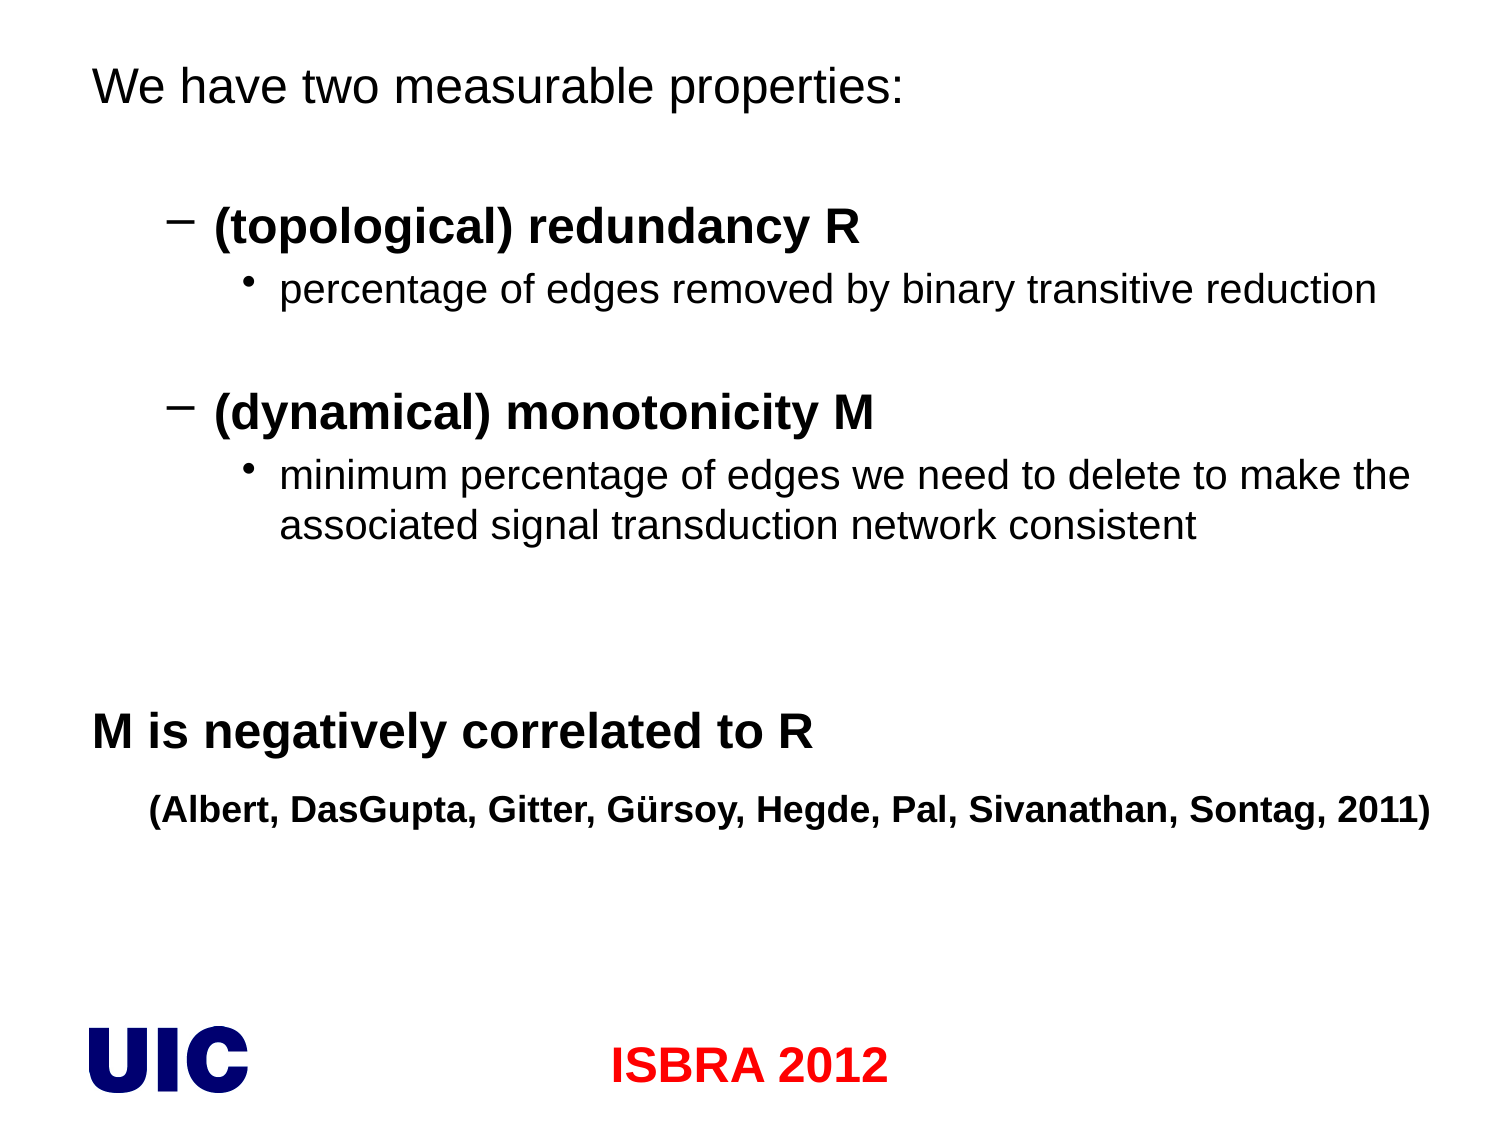

We have two measurable properties:

(topological) redundancy R
percentage of edges removed by binary transitive reduction

(dynamical) monotonicity M
minimum percentage of edges we need to delete to make the associated signal transduction network consistent

M is negatively correlated to R
(Albert, DasGupta, Gitter, Gürsoy, Hegde, Pal, Sivanathan, Sontag, 2011)
ISBRA 2012